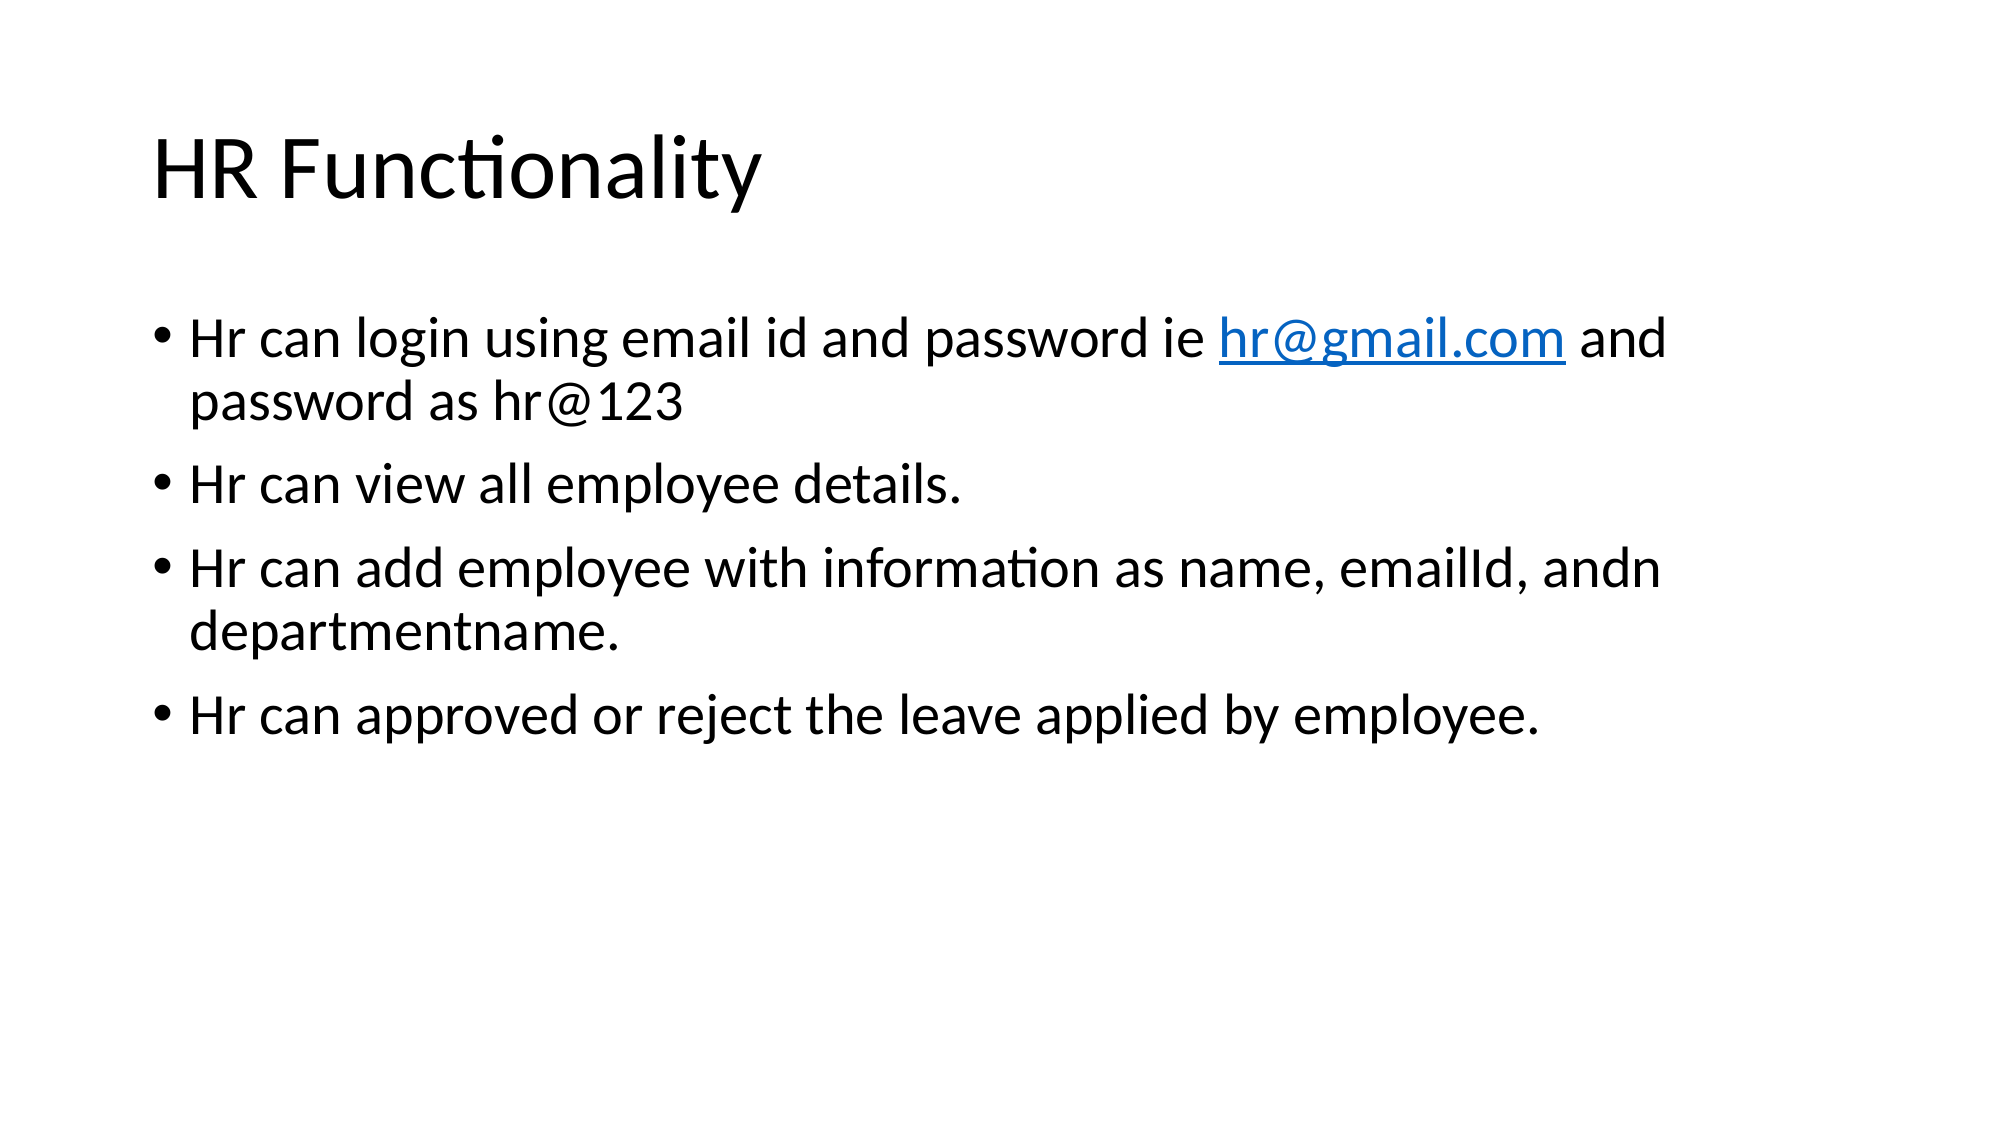

# HR Functionality
Hr can login using email id and password ie hr@gmail.com and password as hr@123
Hr can view all employee details.
Hr can add employee with information as name, emailId, andn departmentname.
Hr can approved or reject the leave applied by employee.